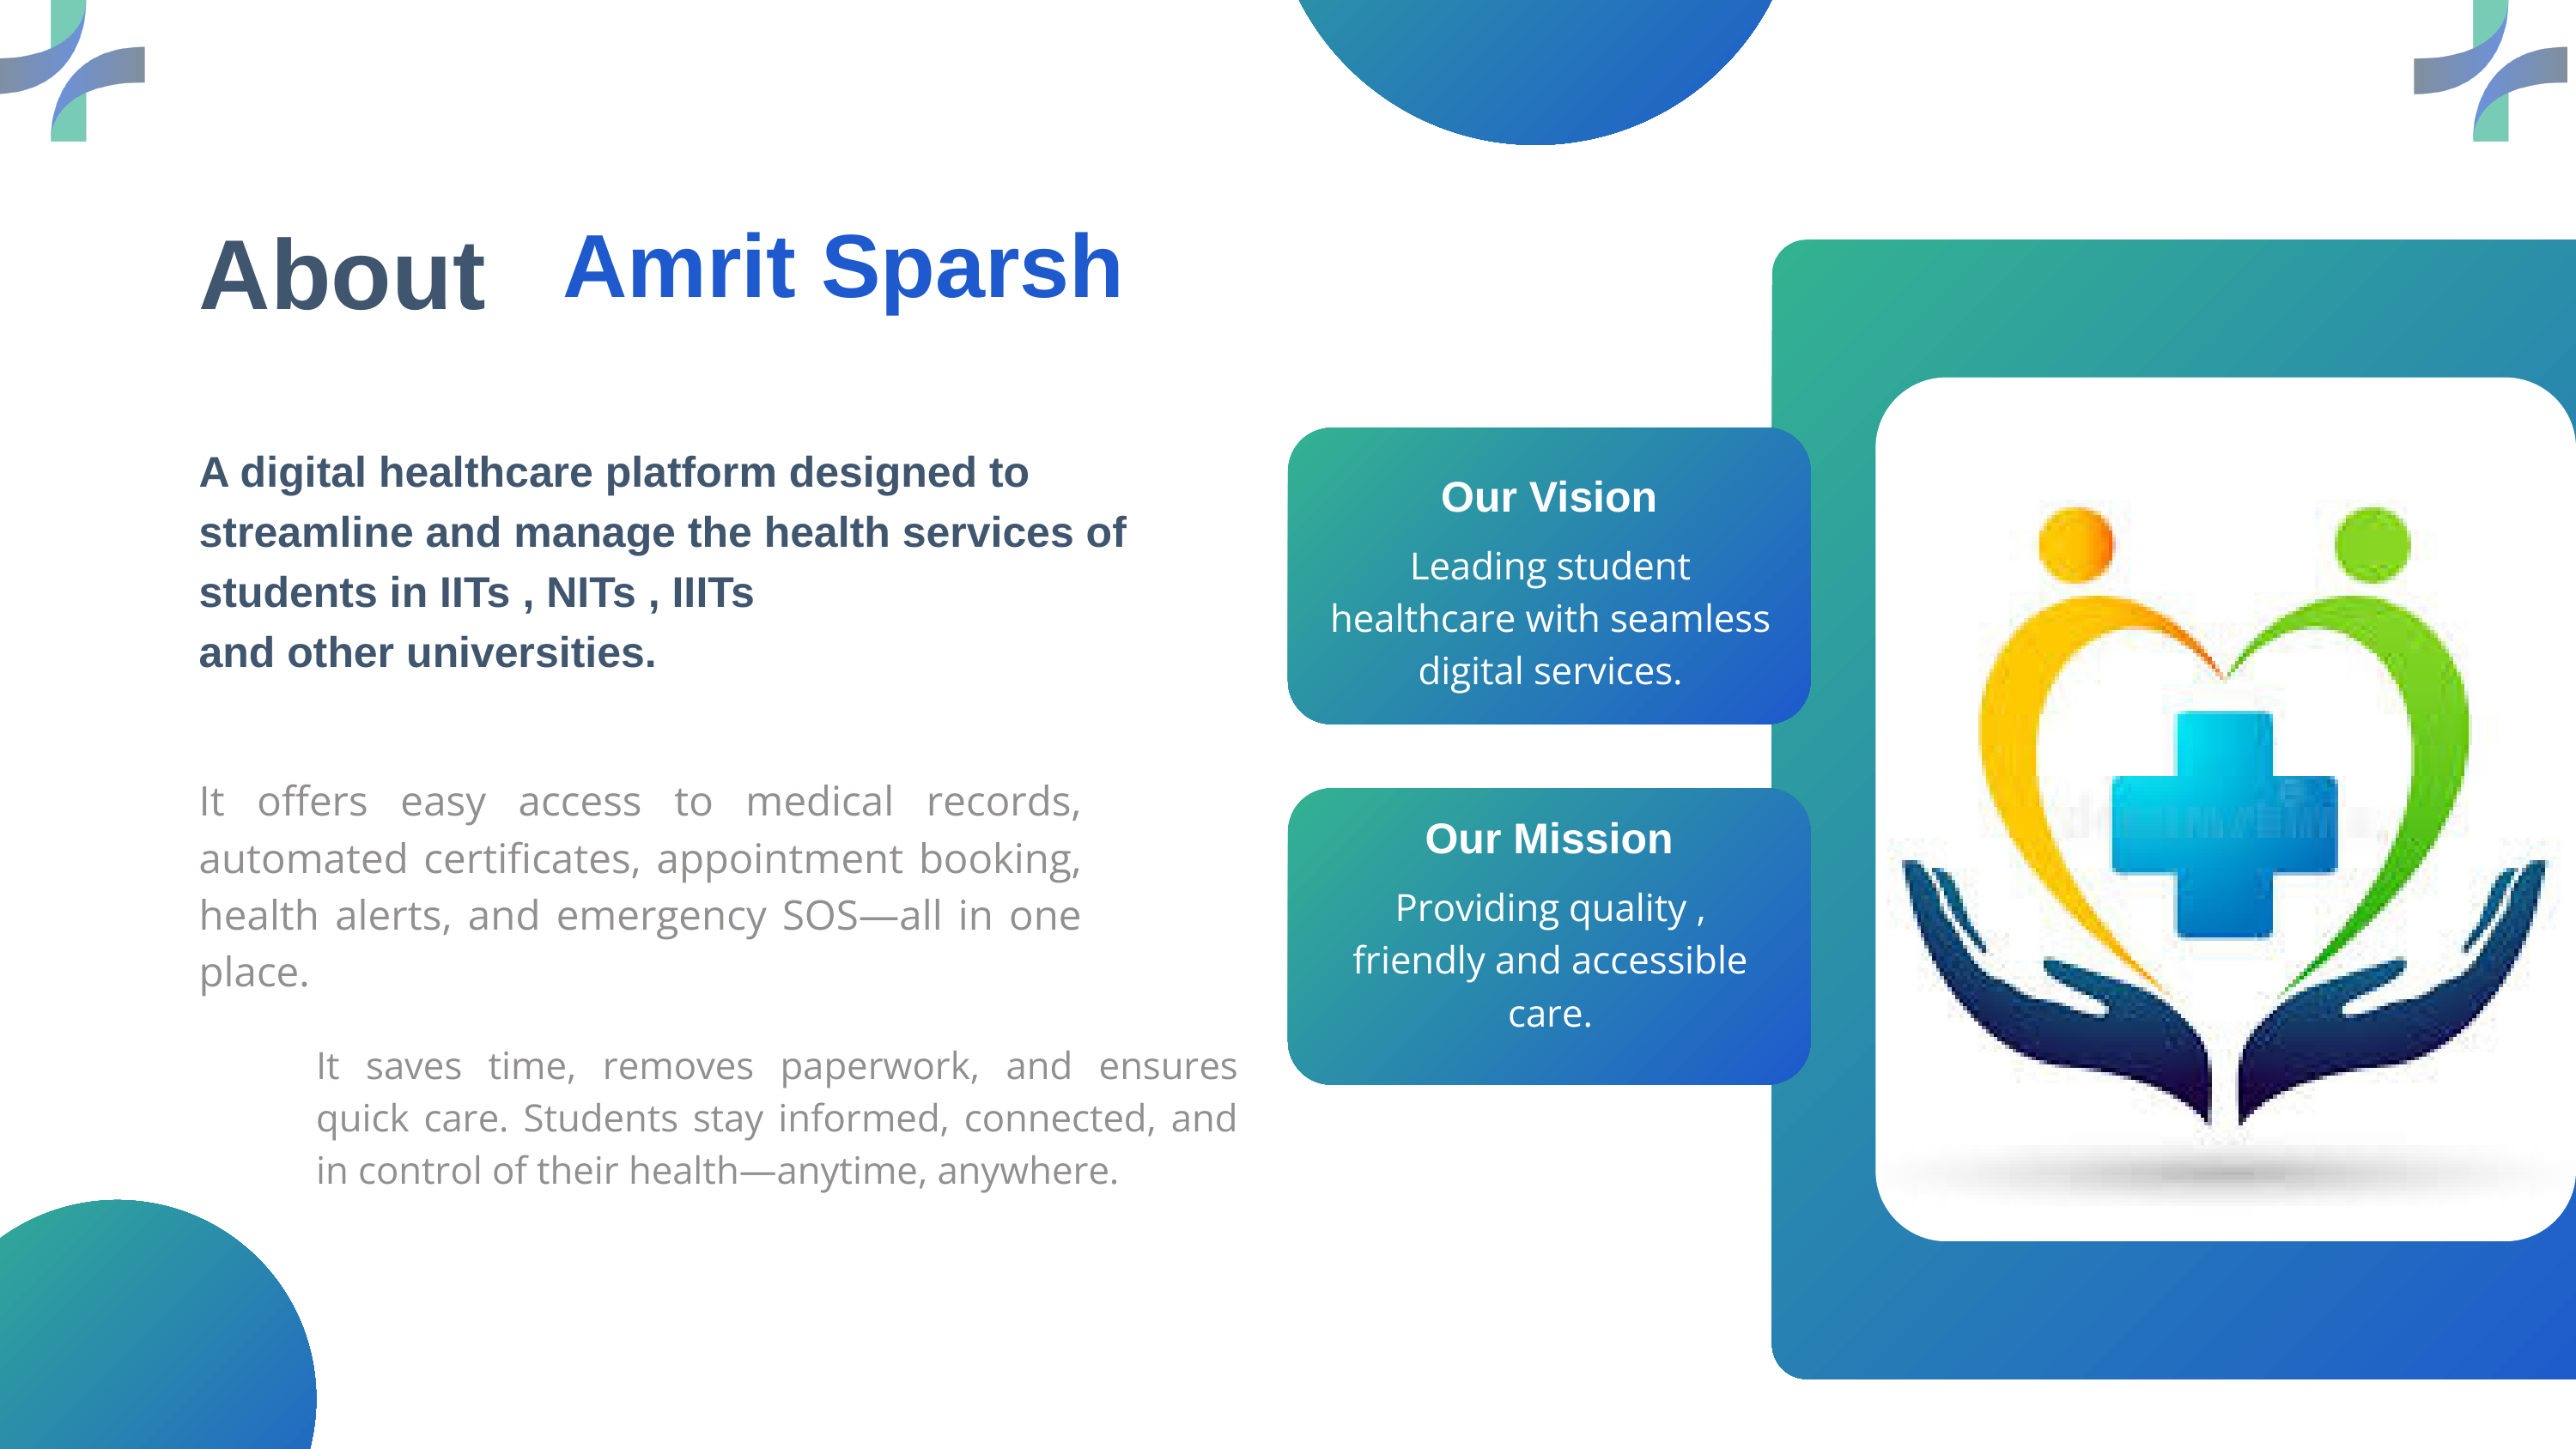

About
Amrit Sparsh

A digital healthcare platform designed to streamline and manage the health services of students in IITs , NITs , IIITs
and other universities.
Our Vision
Leading student healthcare with seamless digital services.
It offers easy access to medical records, automated certificates, appointment booking, health alerts, and emergency SOS—all in one place.

Our Mission
Providing quality , friendly and accessible care.
It saves time, removes paperwork, and ensures quick care. Students stay informed, connected, and in control of their health—anytime, anywhere.